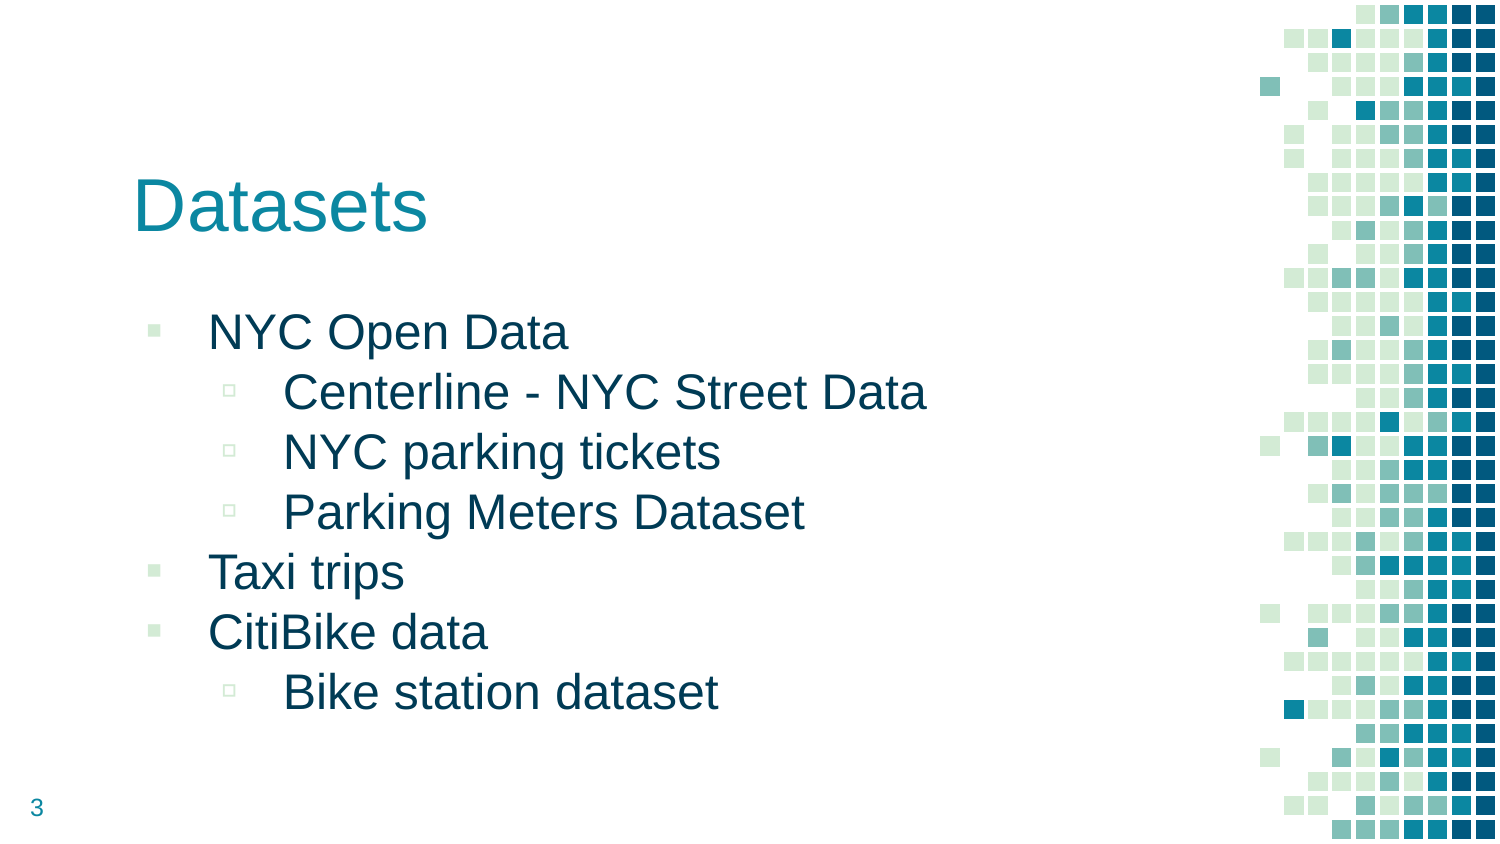

# Datasets
NYC Open Data
Centerline - NYC Street Data
NYC parking tickets
Parking Meters Dataset
Taxi trips
CitiBike data
Bike station dataset

3